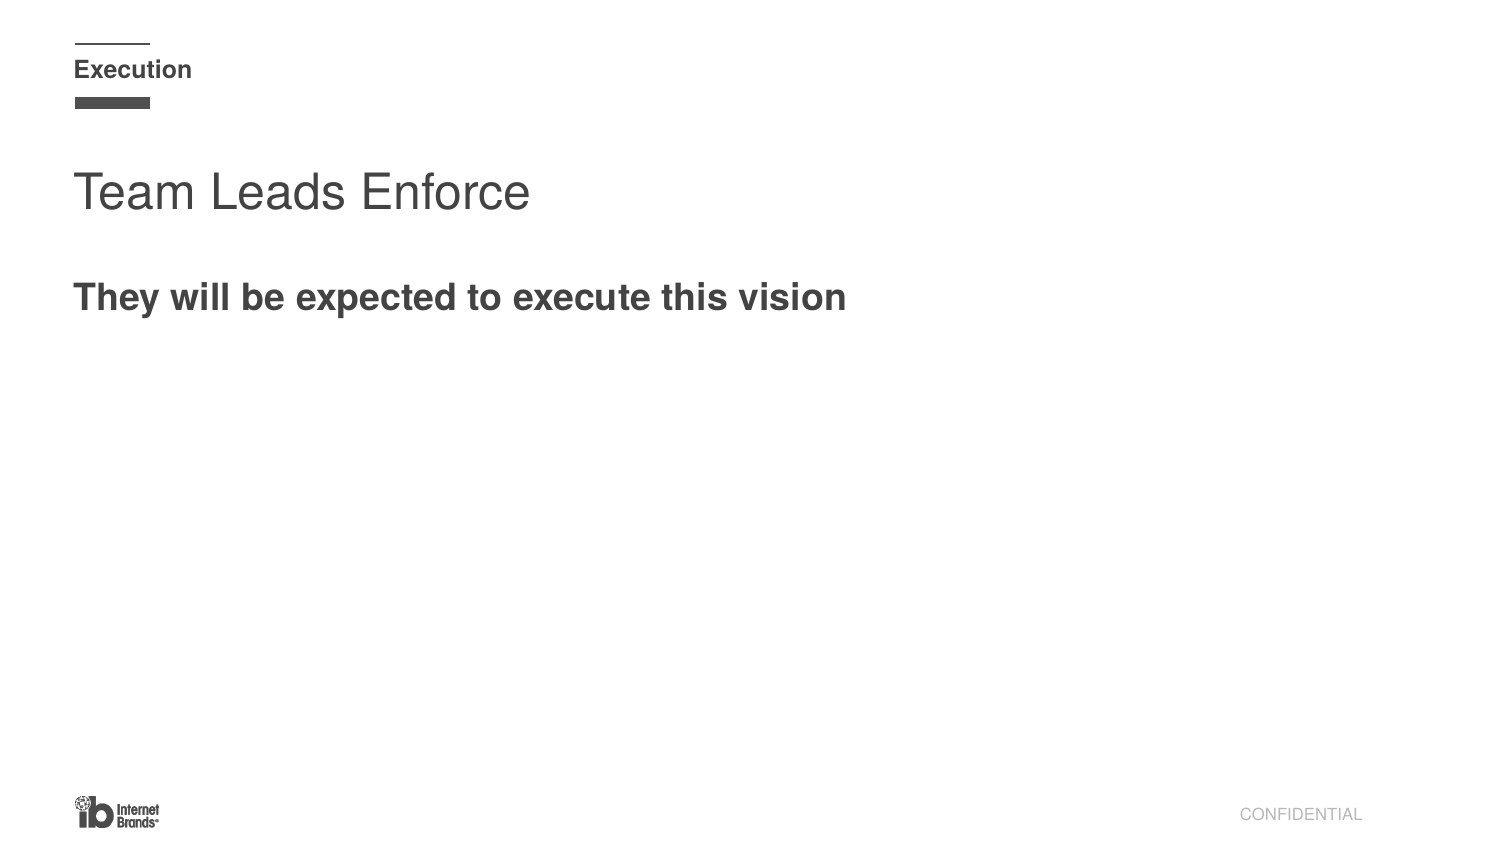

Execution
# Team Leads Enforce
They will be expected to execute this vision